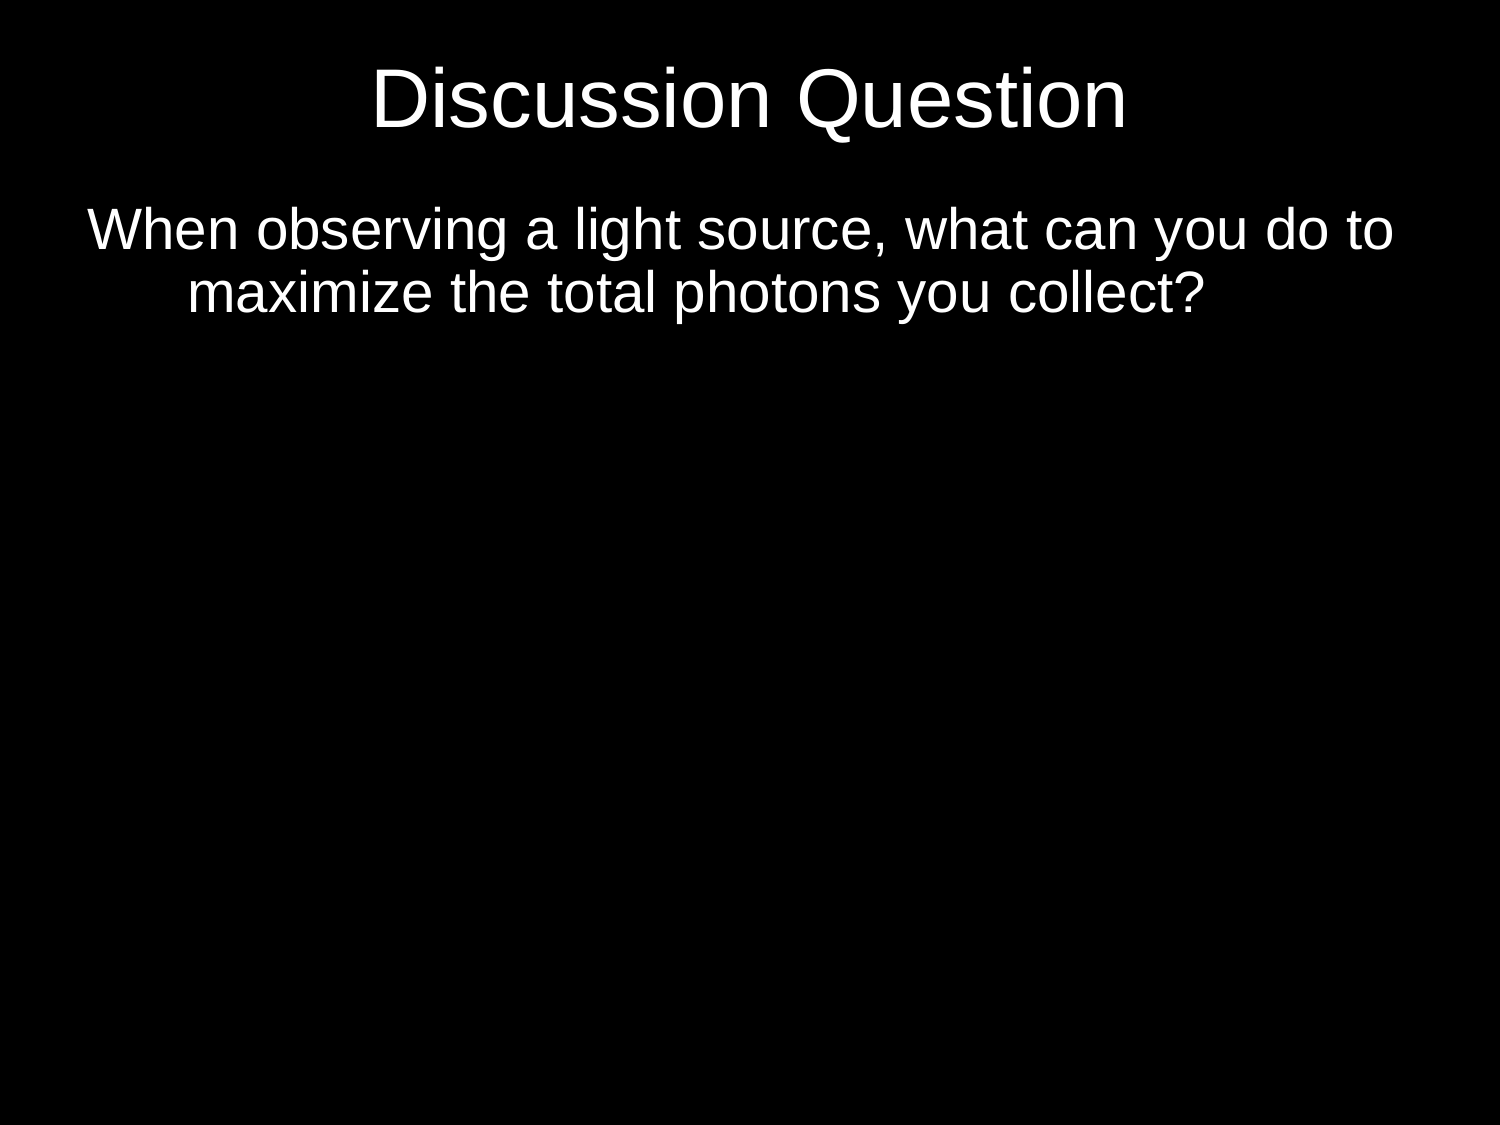

# Discussion Question
When observing a light source, what can you do to maximize the total photons you collect?